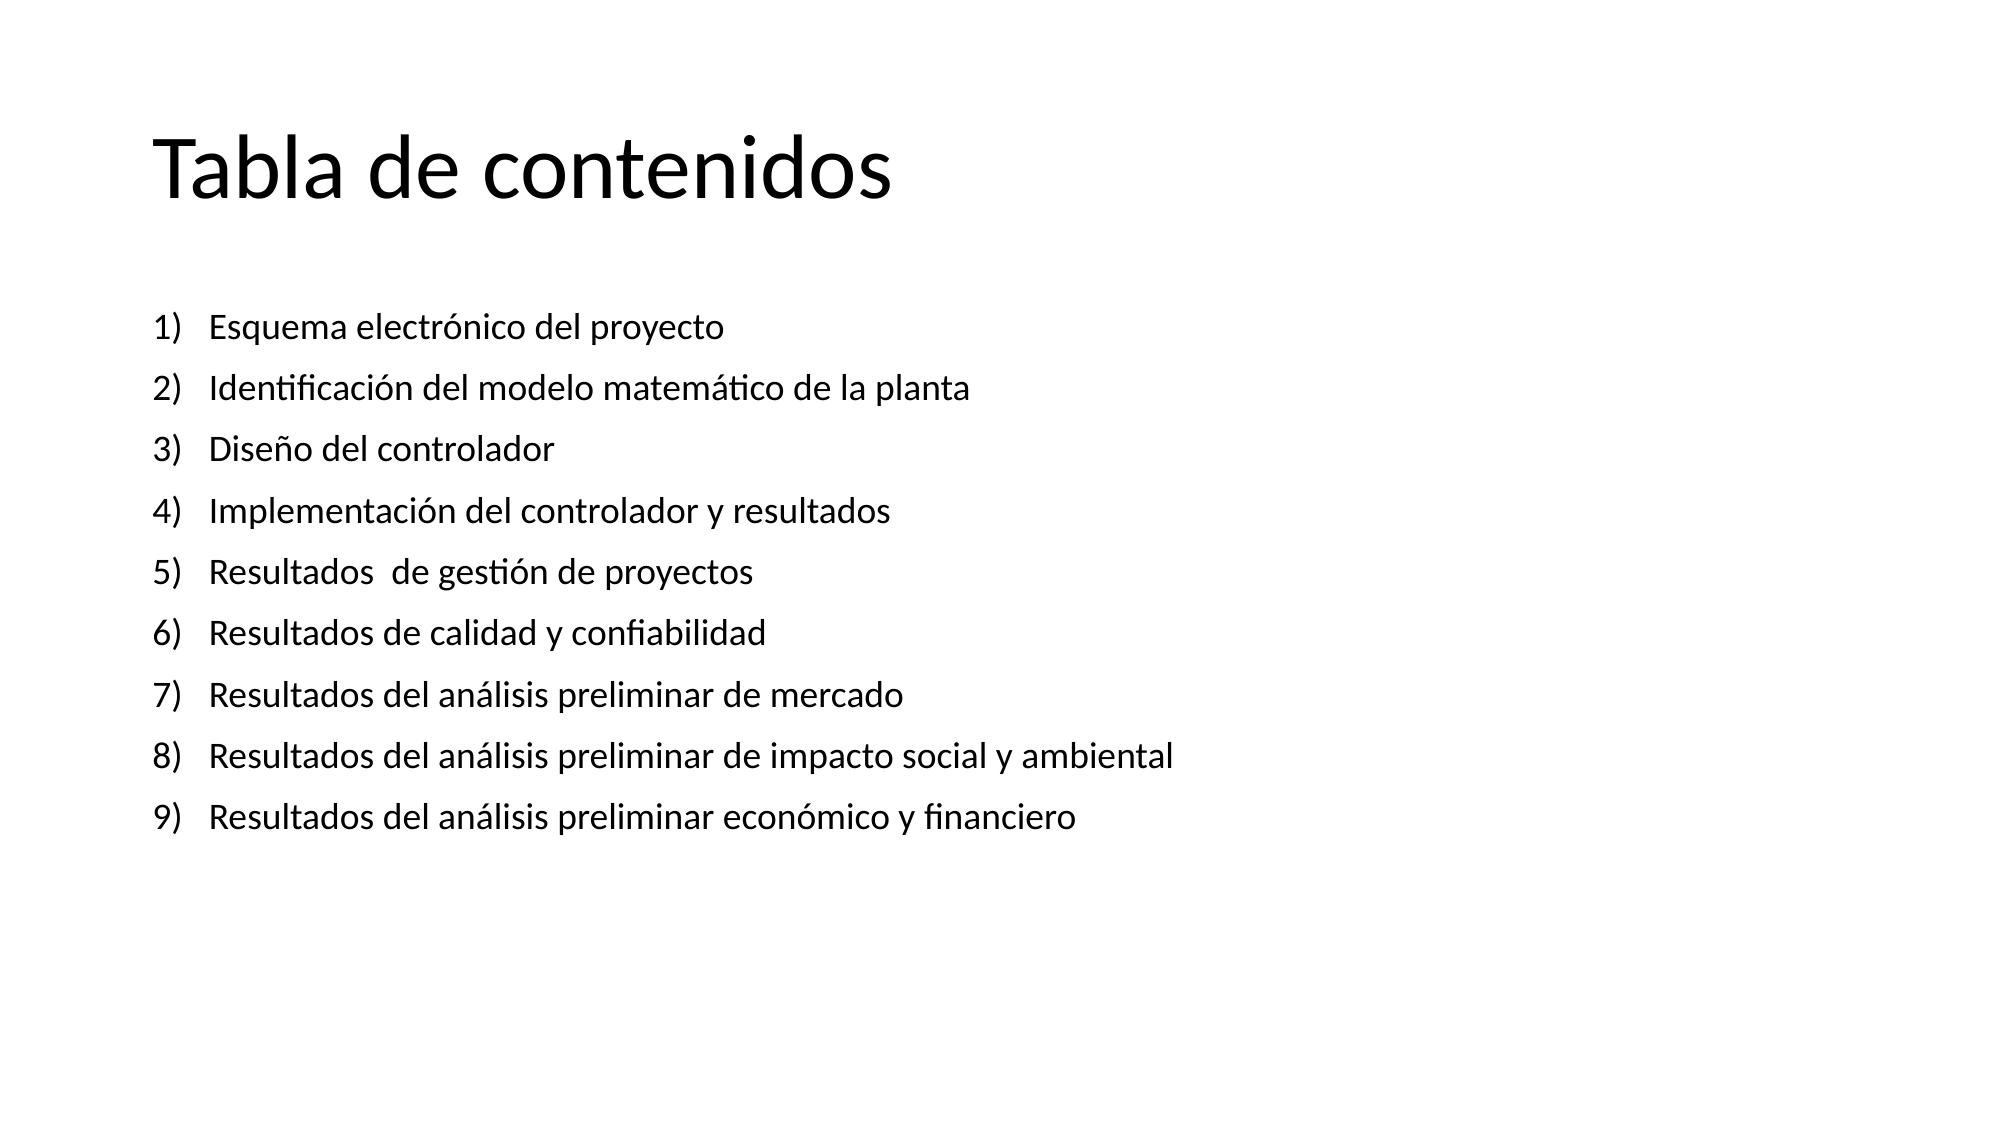

# Tabla de contenidos
Esquema electrónico del proyecto
Identificación del modelo matemático de la planta
Diseño del controlador
Implementación del controlador y resultados
Resultados  de gestión de proyectos
Resultados de calidad y confiabilidad
Resultados del análisis preliminar de mercado
Resultados del análisis preliminar de impacto social y ambiental
Resultados del análisis preliminar económico y financiero